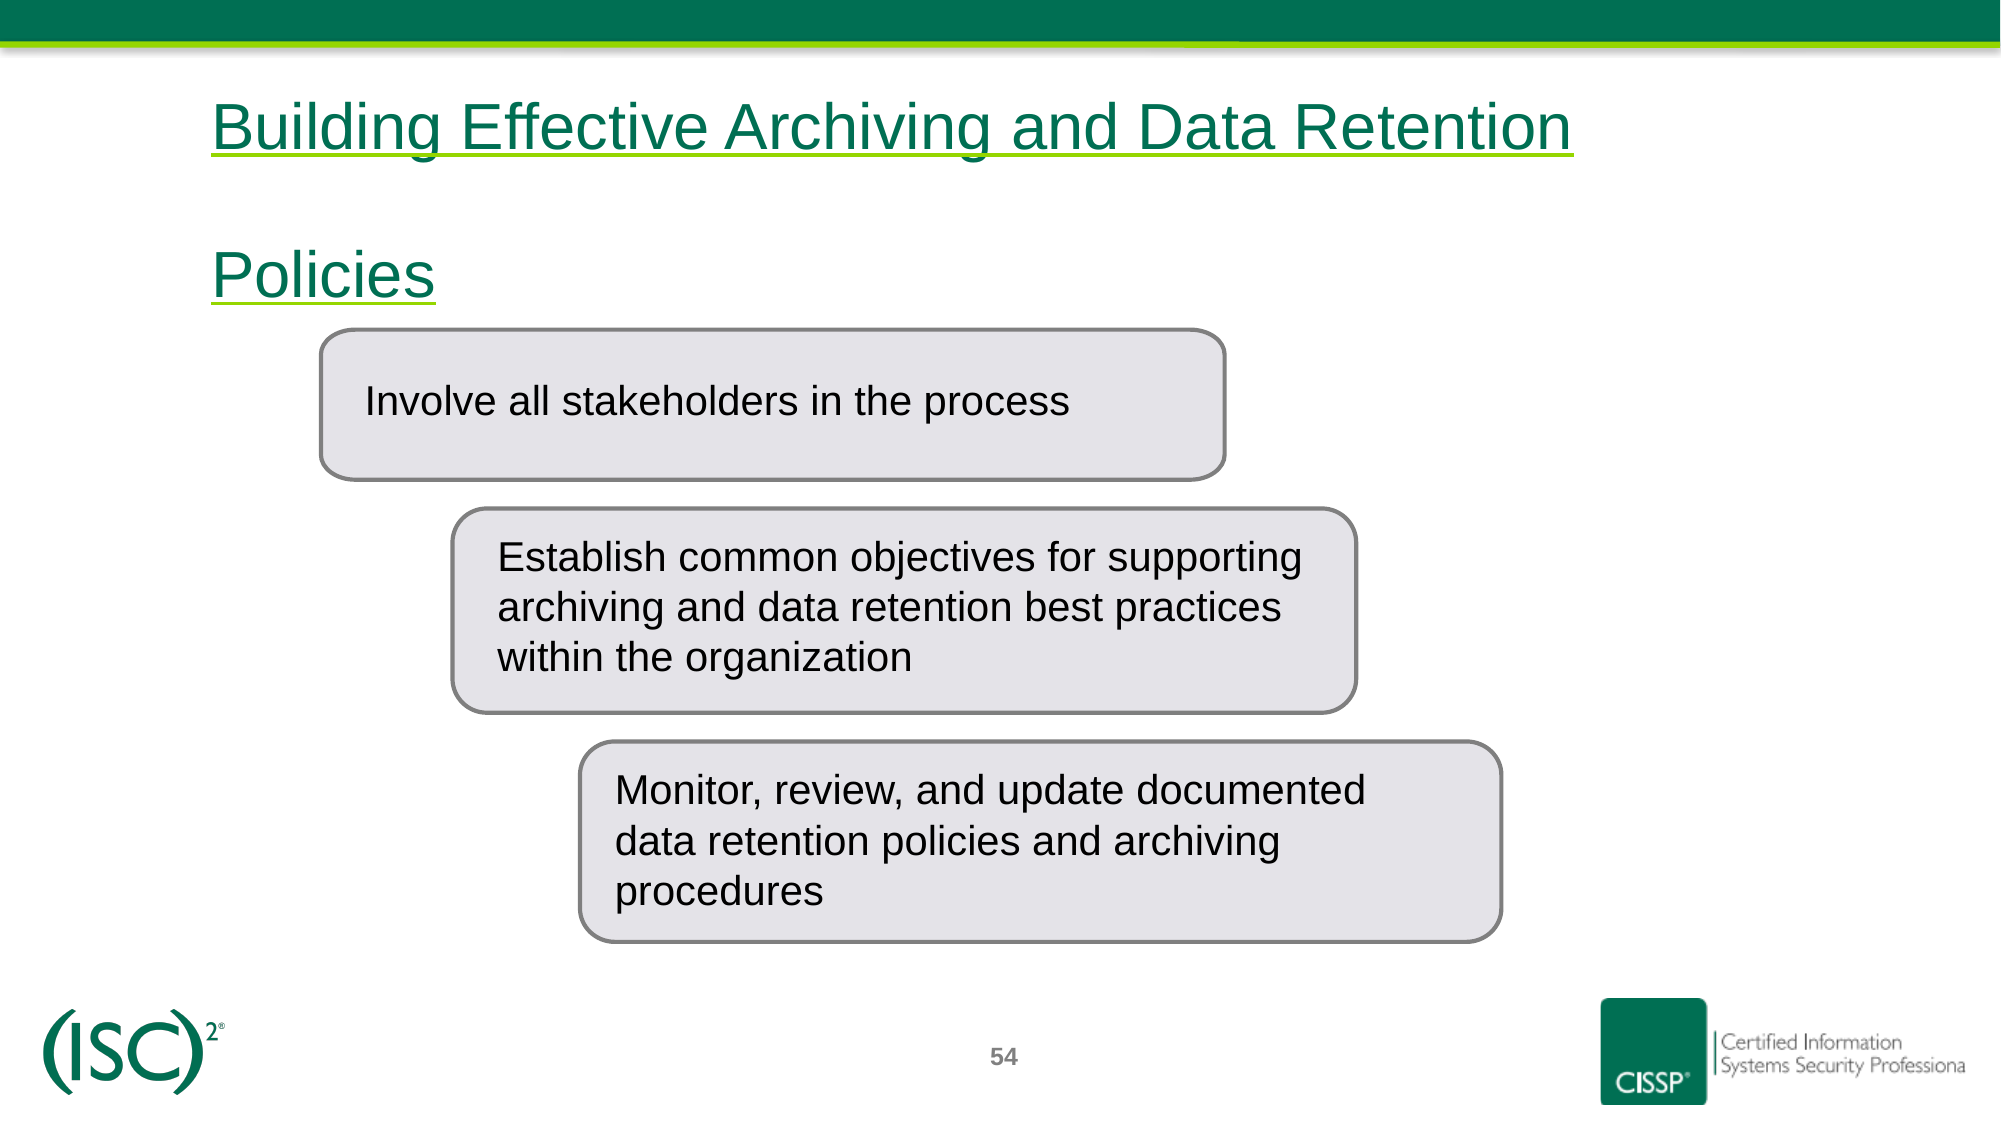

# Building Effective Archiving and Data Retention Policies

Involve all stakeholders in the process

Establish common objectives for supporting archiving and data retention best practices within the organization

Monitor, review, and update documented
data retention policies and archiving procedures